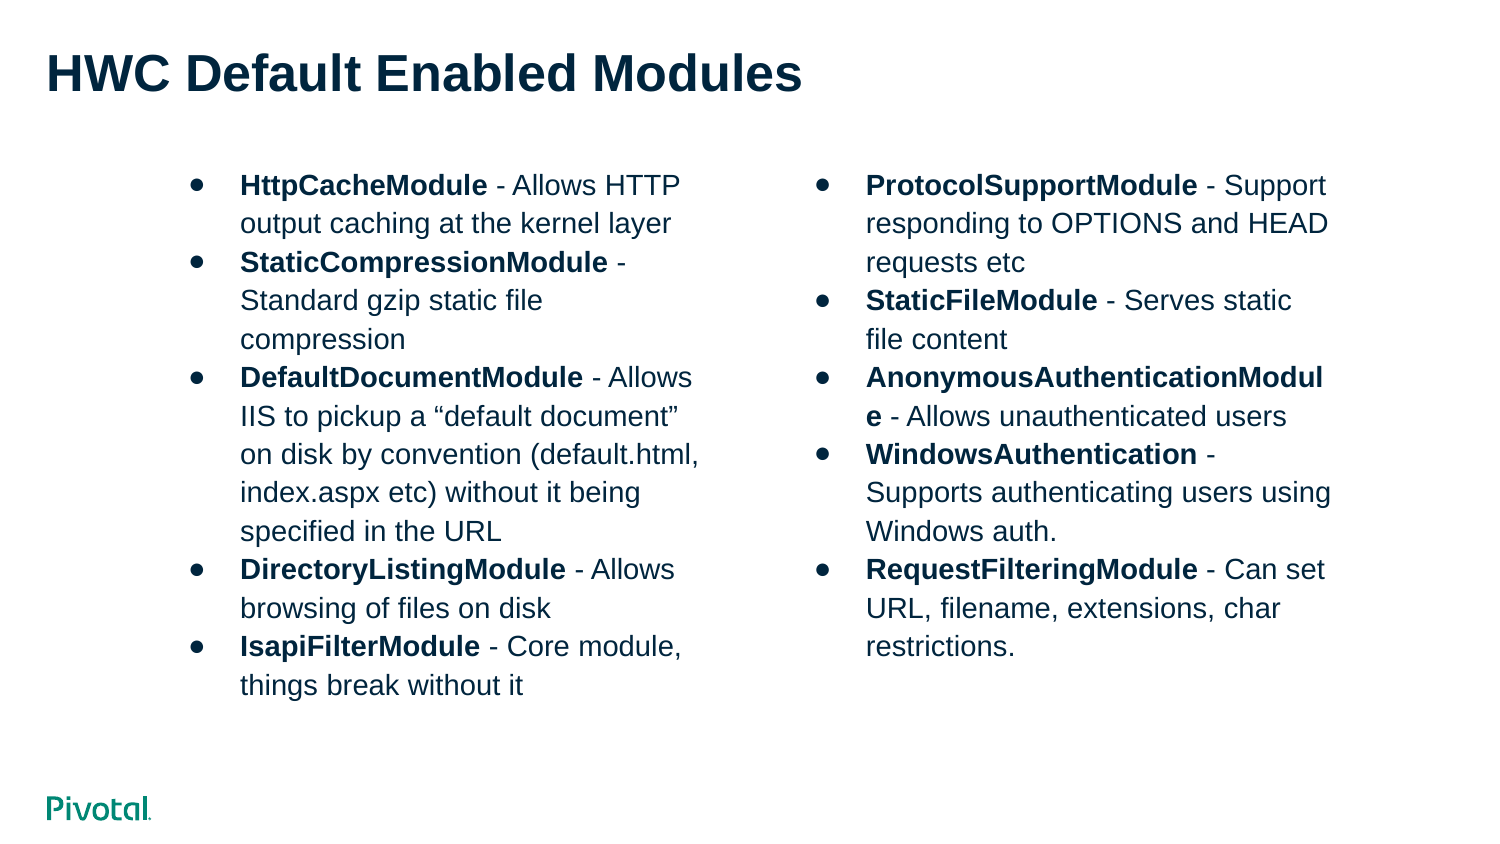

# HWC Default Enabled Modules
HttpCacheModule - Allows HTTP output caching at the kernel layer
StaticCompressionModule - Standard gzip static file compression
DefaultDocumentModule - Allows IIS to pickup a “default document” on disk by convention (default.html, index.aspx etc) without it being specified in the URL
DirectoryListingModule - Allows browsing of files on disk
IsapiFilterModule - Core module, things break without it
ProtocolSupportModule - Support responding to OPTIONS and HEAD requests etc
StaticFileModule - Serves static file content
AnonymousAuthenticationModule - Allows unauthenticated users
WindowsAuthentication - Supports authenticating users using Windows auth.
RequestFilteringModule - Can set URL, filename, extensions, char restrictions.